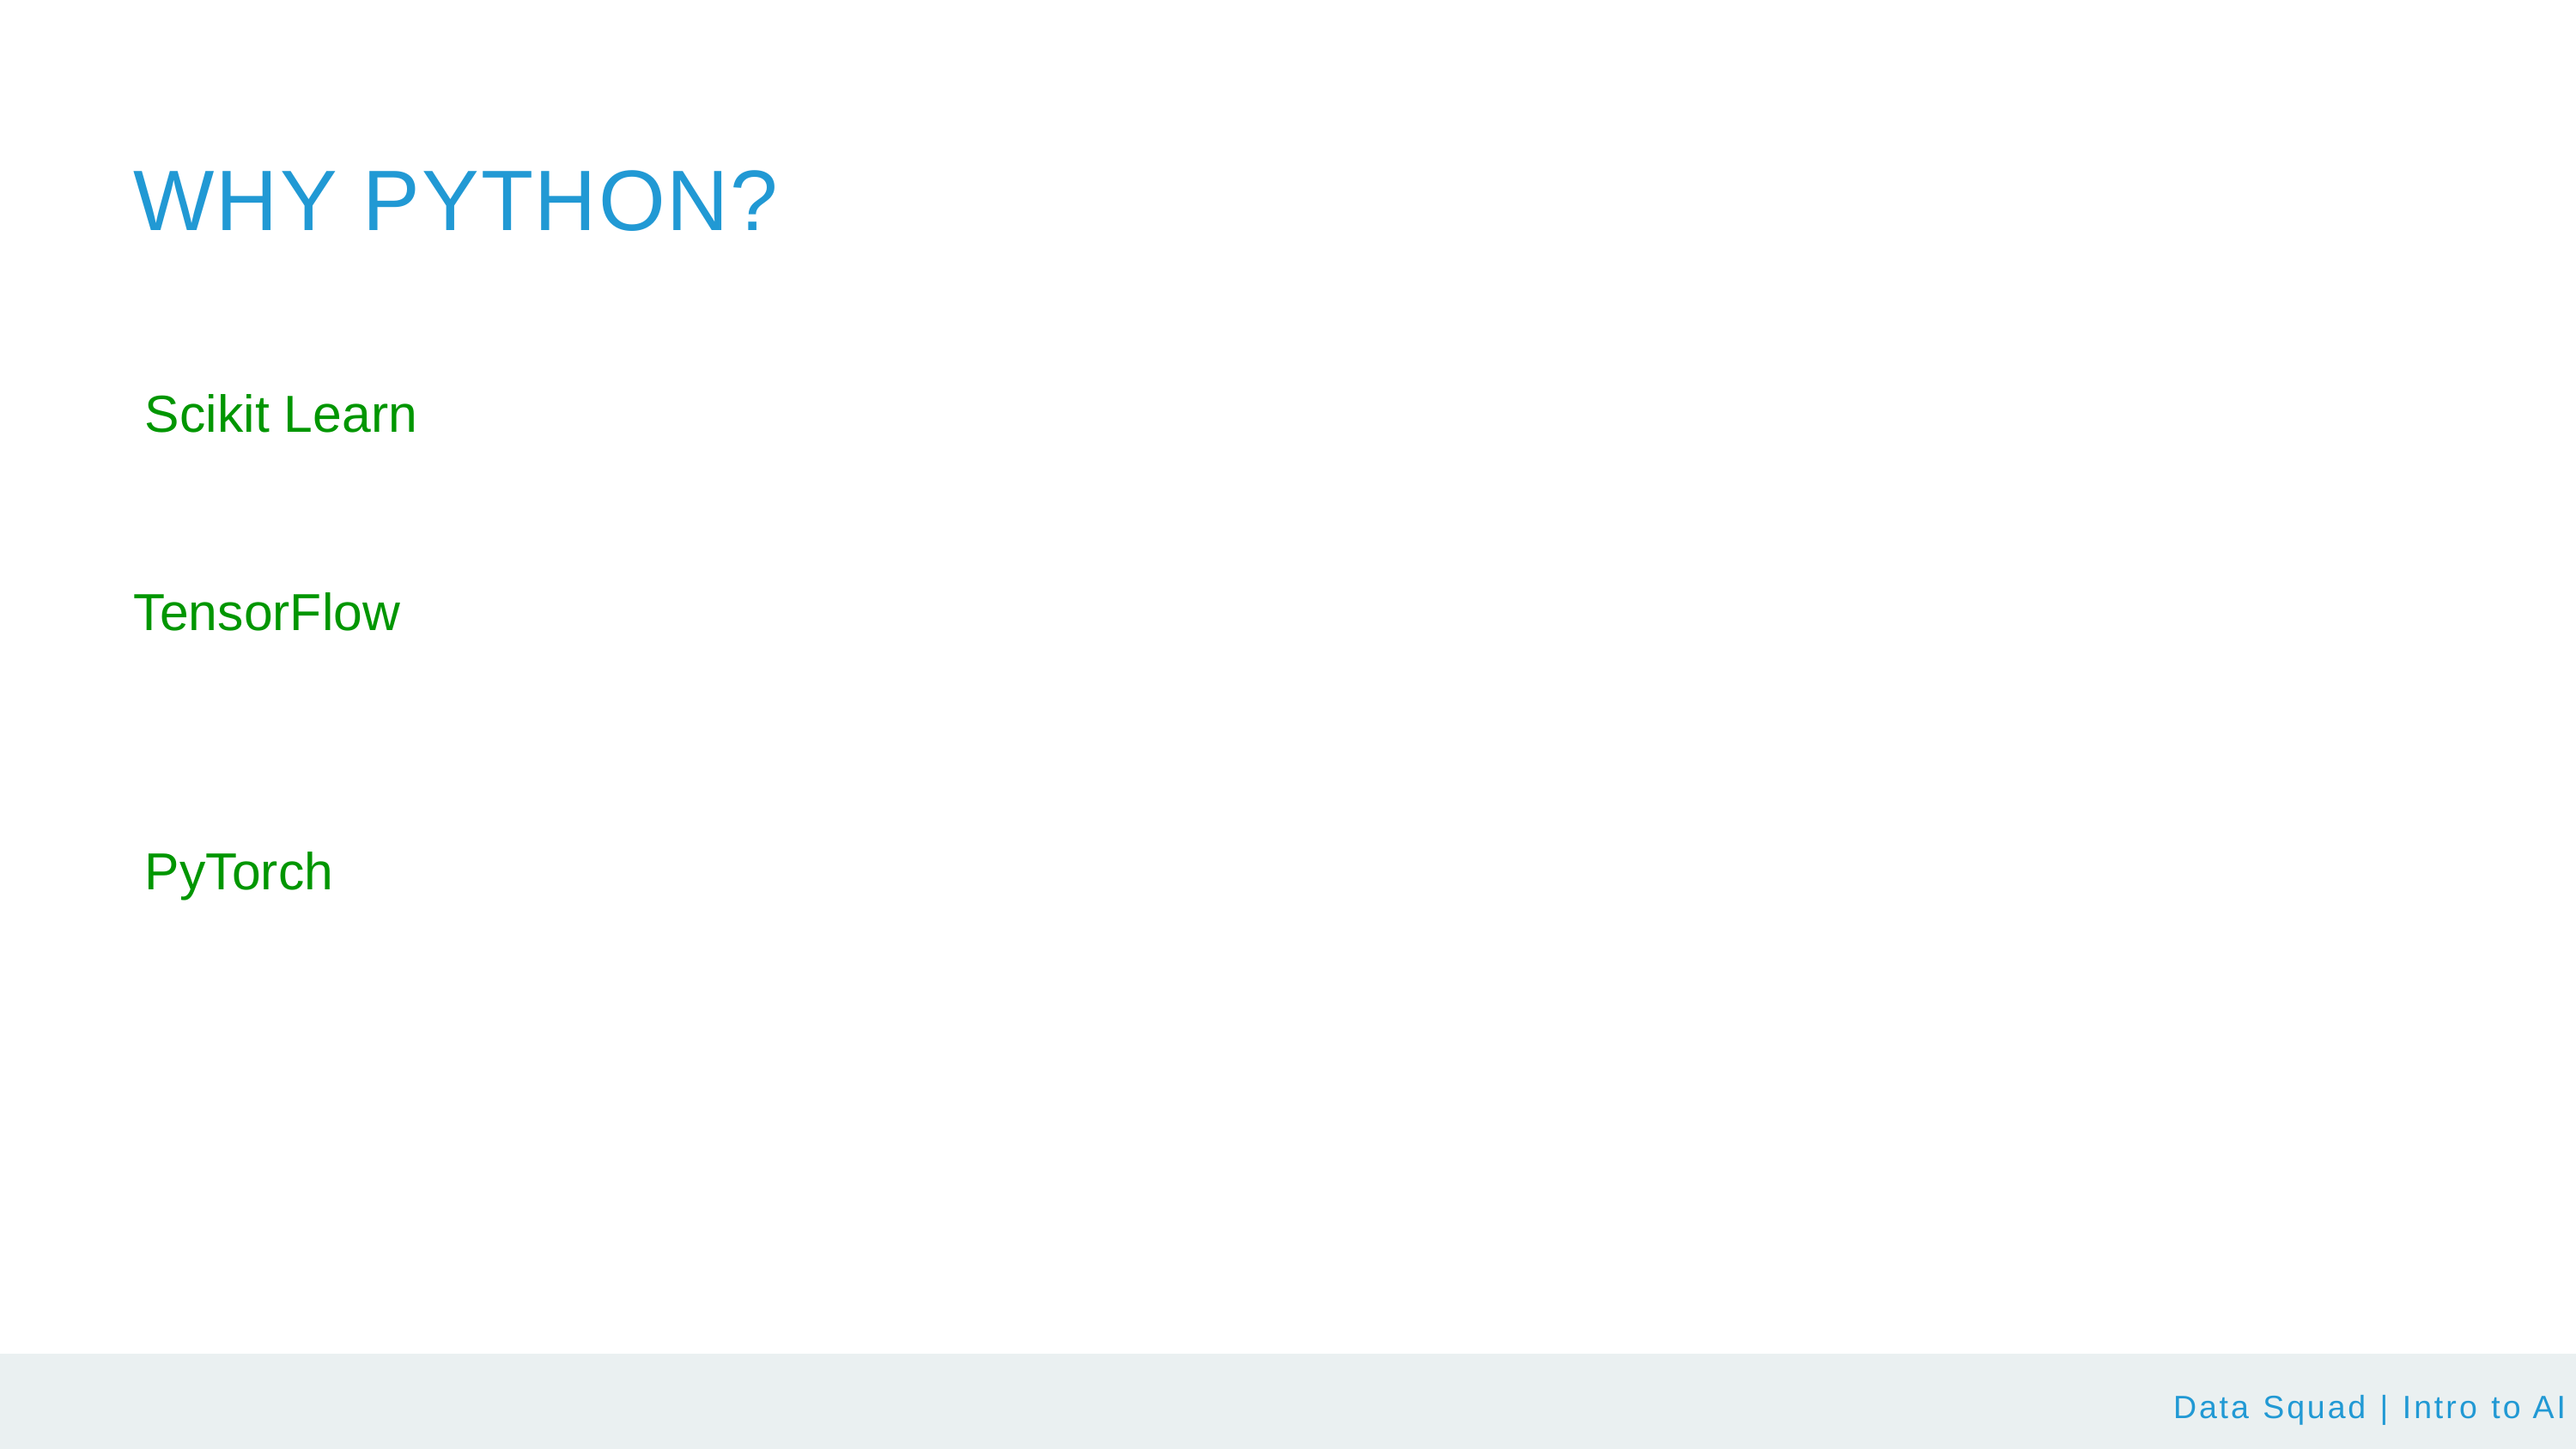

WHY PYTHON?
Scikit Learn
TensorFlow
PyTorch

Data Squad | Intro to AI